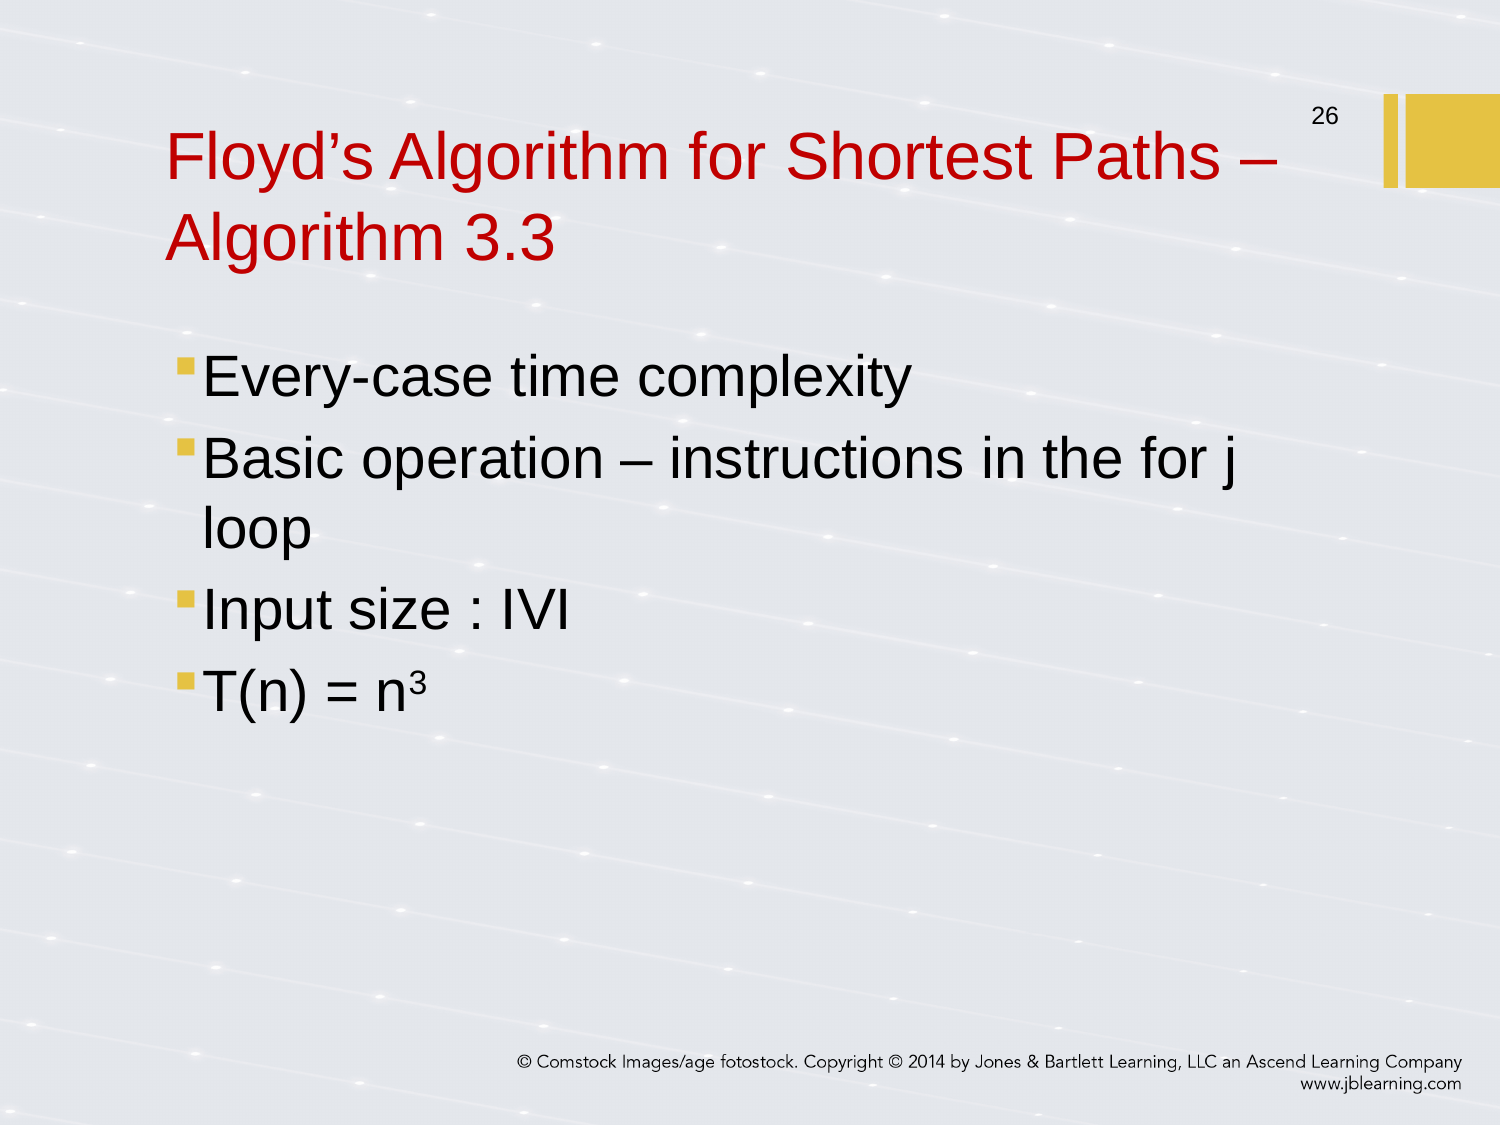

26
# Floyd’s Algorithm for Shortest Paths – Algorithm 3.3
Every-case time complexity
Basic operation – instructions in the for j loop
Input size : ΙVΙ
T(n) = n3